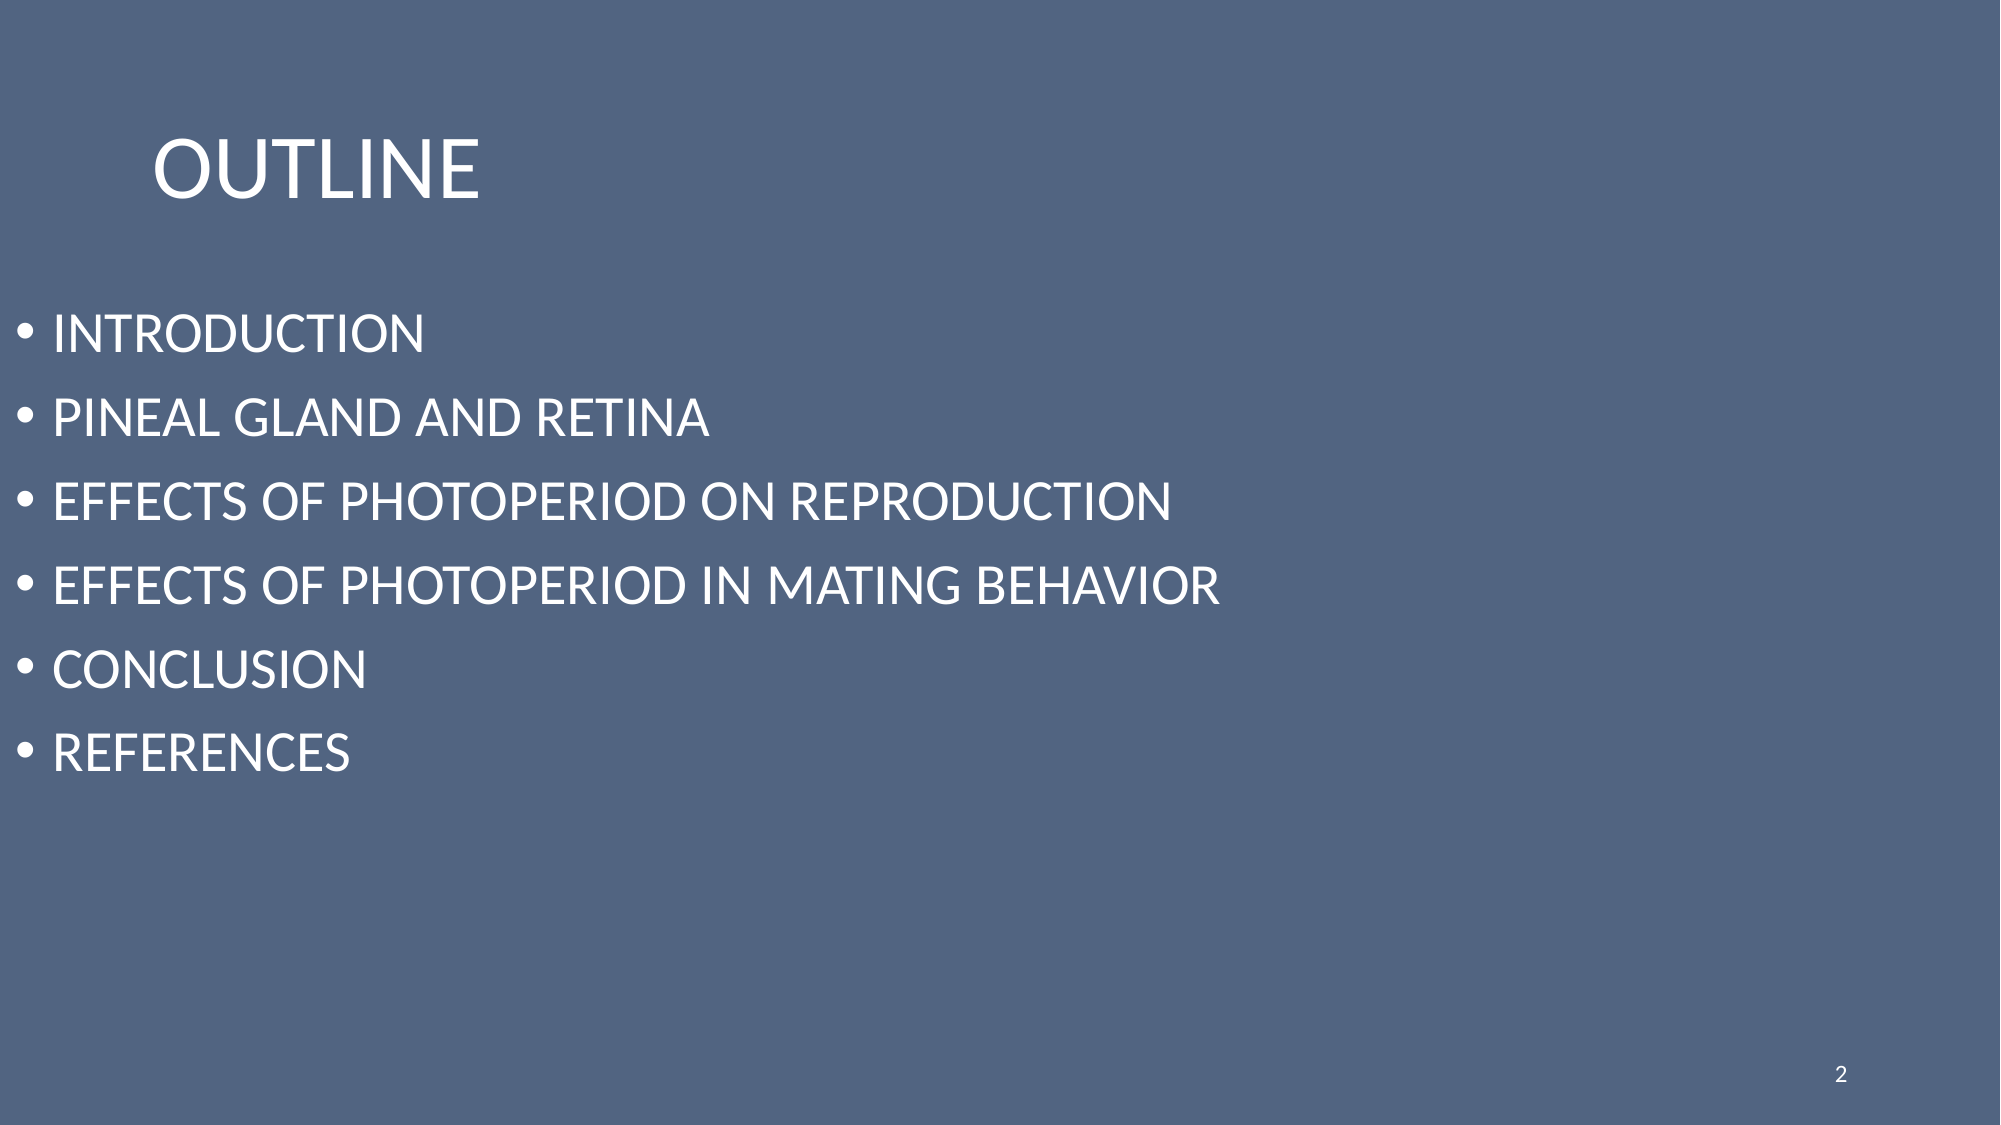

# OUTLINE
INTRODUCTION
PINEAL GLAND AND RETINA
EFFECTS OF PHOTOPERIOD ON REPRODUCTION
EFFECTS OF PHOTOPERIOD IN MATING BEHAVIOR
CONCLUSION
REFERENCES

2